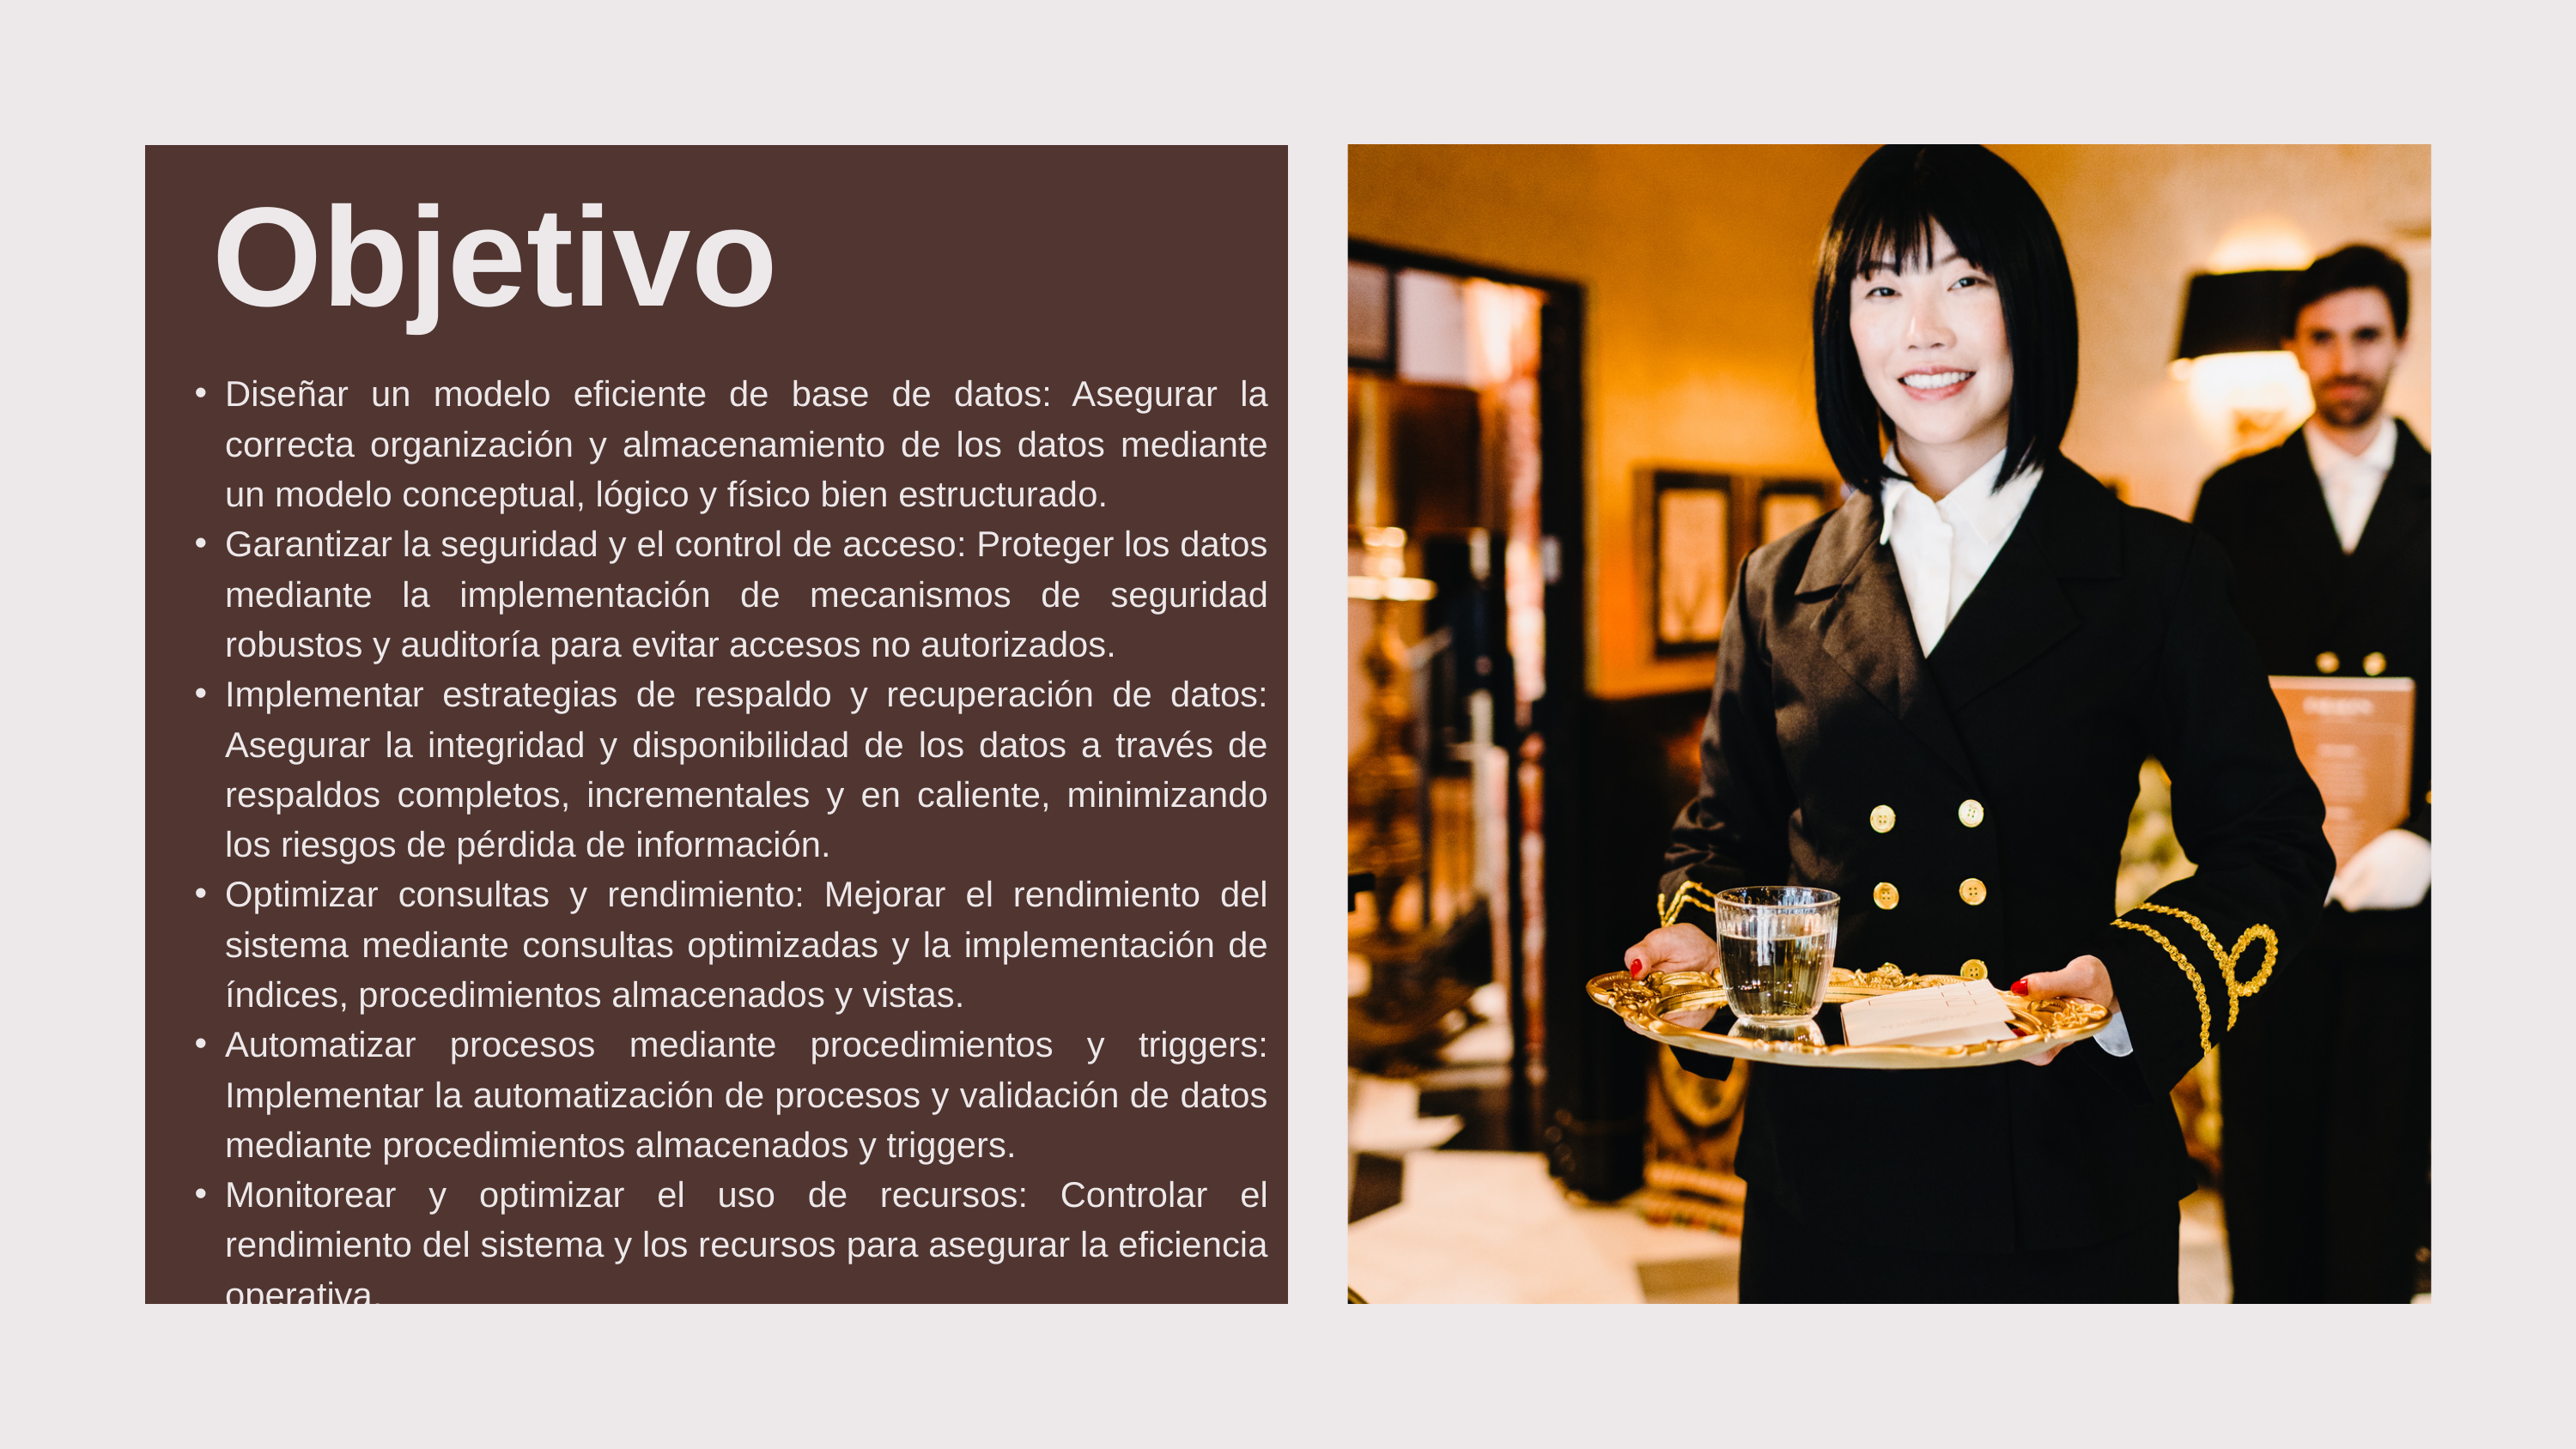

Objetivo
Diseñar un modelo eficiente de base de datos: Asegurar la correcta organización y almacenamiento de los datos mediante un modelo conceptual, lógico y físico bien estructurado.
Garantizar la seguridad y el control de acceso: Proteger los datos mediante la implementación de mecanismos de seguridad robustos y auditoría para evitar accesos no autorizados.
Implementar estrategias de respaldo y recuperación de datos: Asegurar la integridad y disponibilidad de los datos a través de respaldos completos, incrementales y en caliente, minimizando los riesgos de pérdida de información.
Optimizar consultas y rendimiento: Mejorar el rendimiento del sistema mediante consultas optimizadas y la implementación de índices, procedimientos almacenados y vistas.
Automatizar procesos mediante procedimientos y triggers: Implementar la automatización de procesos y validación de datos mediante procedimientos almacenados y triggers.
Monitorear y optimizar el uso de recursos: Controlar el rendimiento del sistema y los recursos para asegurar la eficiencia operativa.